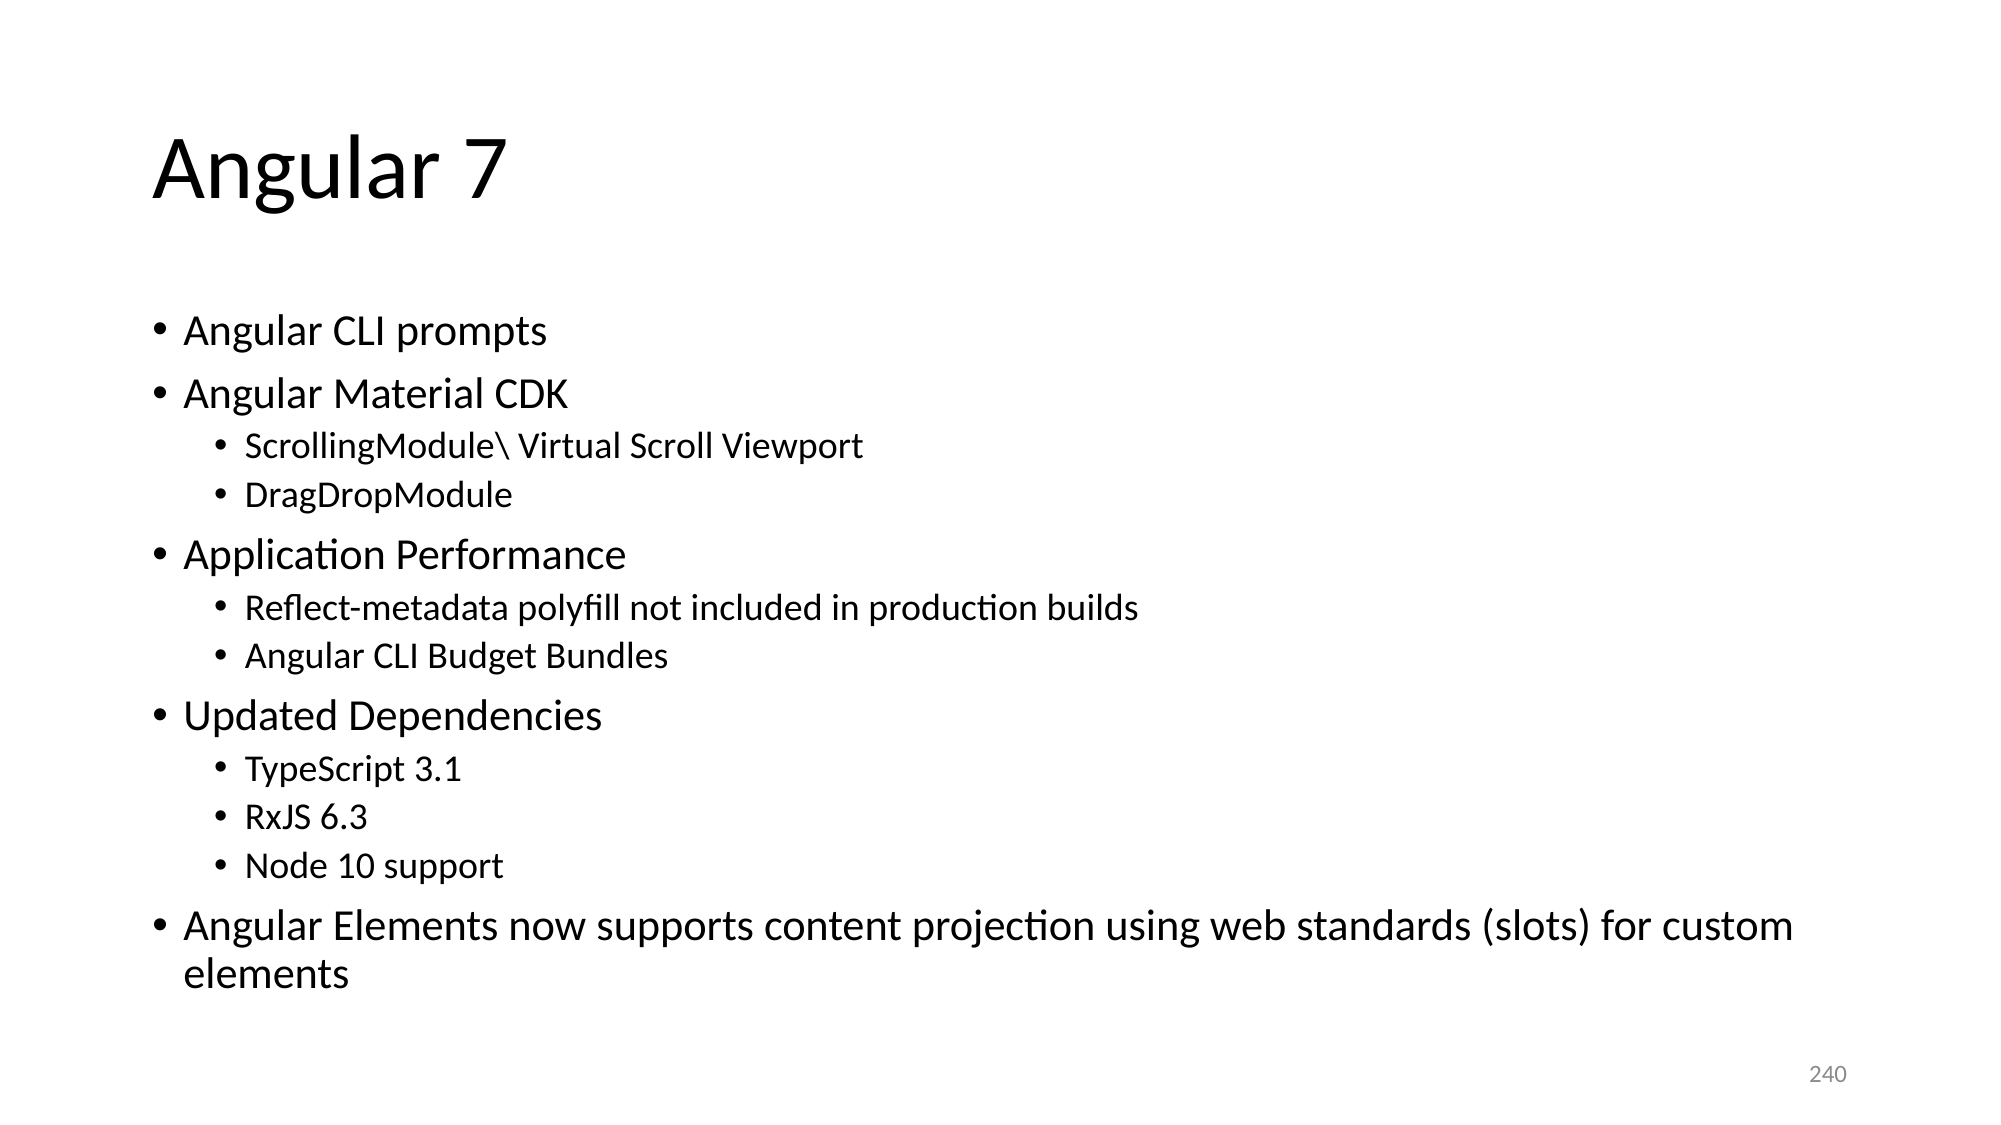

# Angular 7
Angular CLI prompts
Angular Material CDK
ScrollingModule\ Virtual Scroll Viewport
DragDropModule
Application Performance
Reflect-metadata polyfill not included in production builds
Angular CLI Budget Bundles
Updated Dependencies
TypeScript 3.1
RxJS 6.3
Node 10 support
Angular Elements now supports content projection using web standards (slots) for custom elements

240